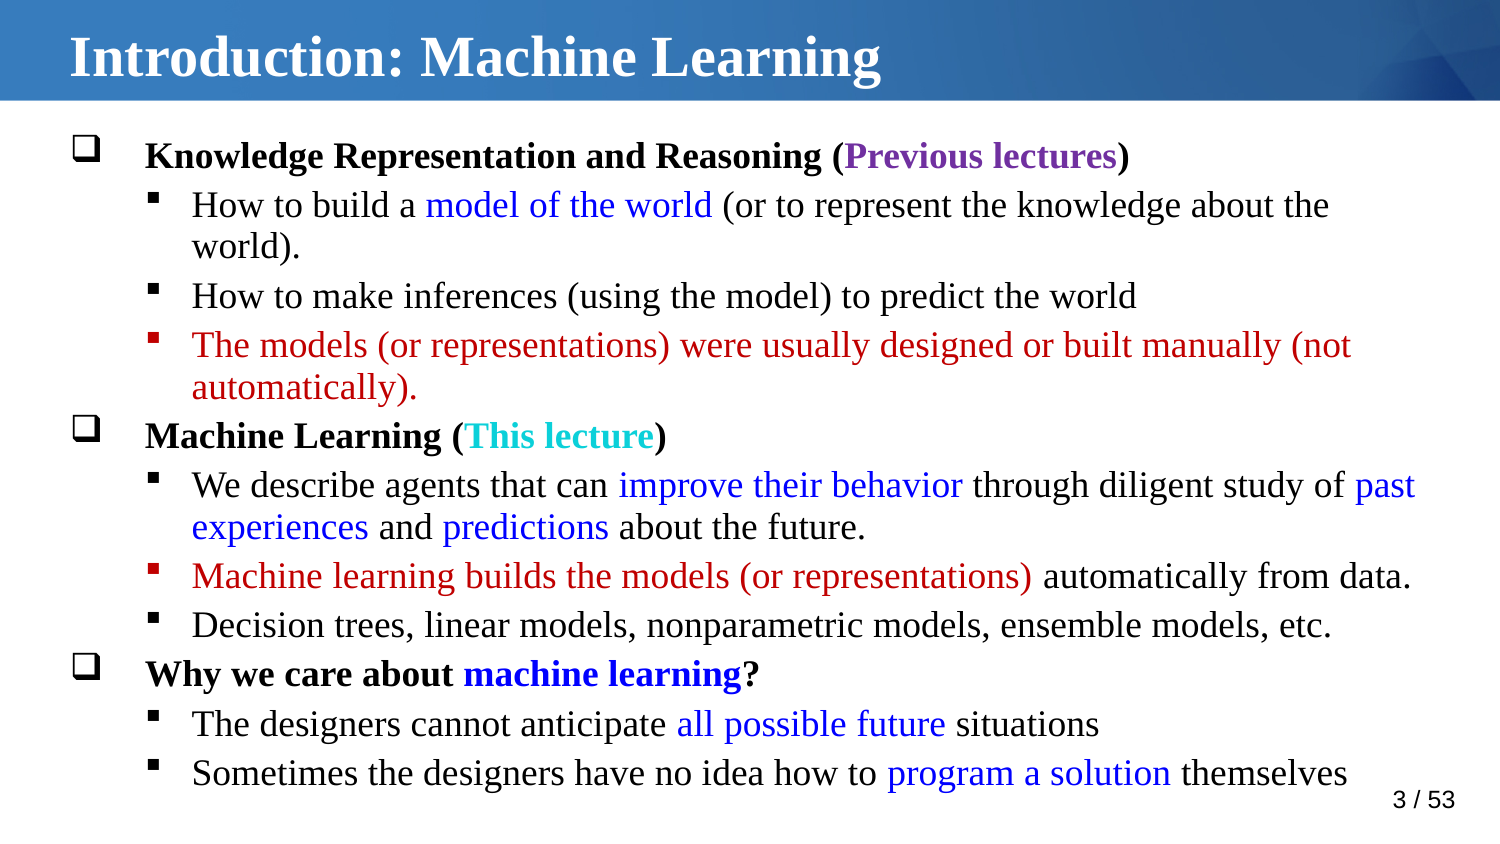

# Introduction: Machine Learning
Knowledge Representation and Reasoning (Previous lectures)
How to build a model of the world (or to represent the knowledge about the world).
How to make inferences (using the model) to predict the world
The models (or representations) were usually designed or built manually (not automatically).
Machine Learning (This lecture)
We describe agents that can improve their behavior through diligent study of past experiences and predictions about the future.
Machine learning builds the models (or representations) automatically from data.
Decision trees, linear models, nonparametric models, ensemble models, etc.
Why we care about machine learning?
The designers cannot anticipate all possible future situations
Sometimes the designers have no idea how to program a solution themselves